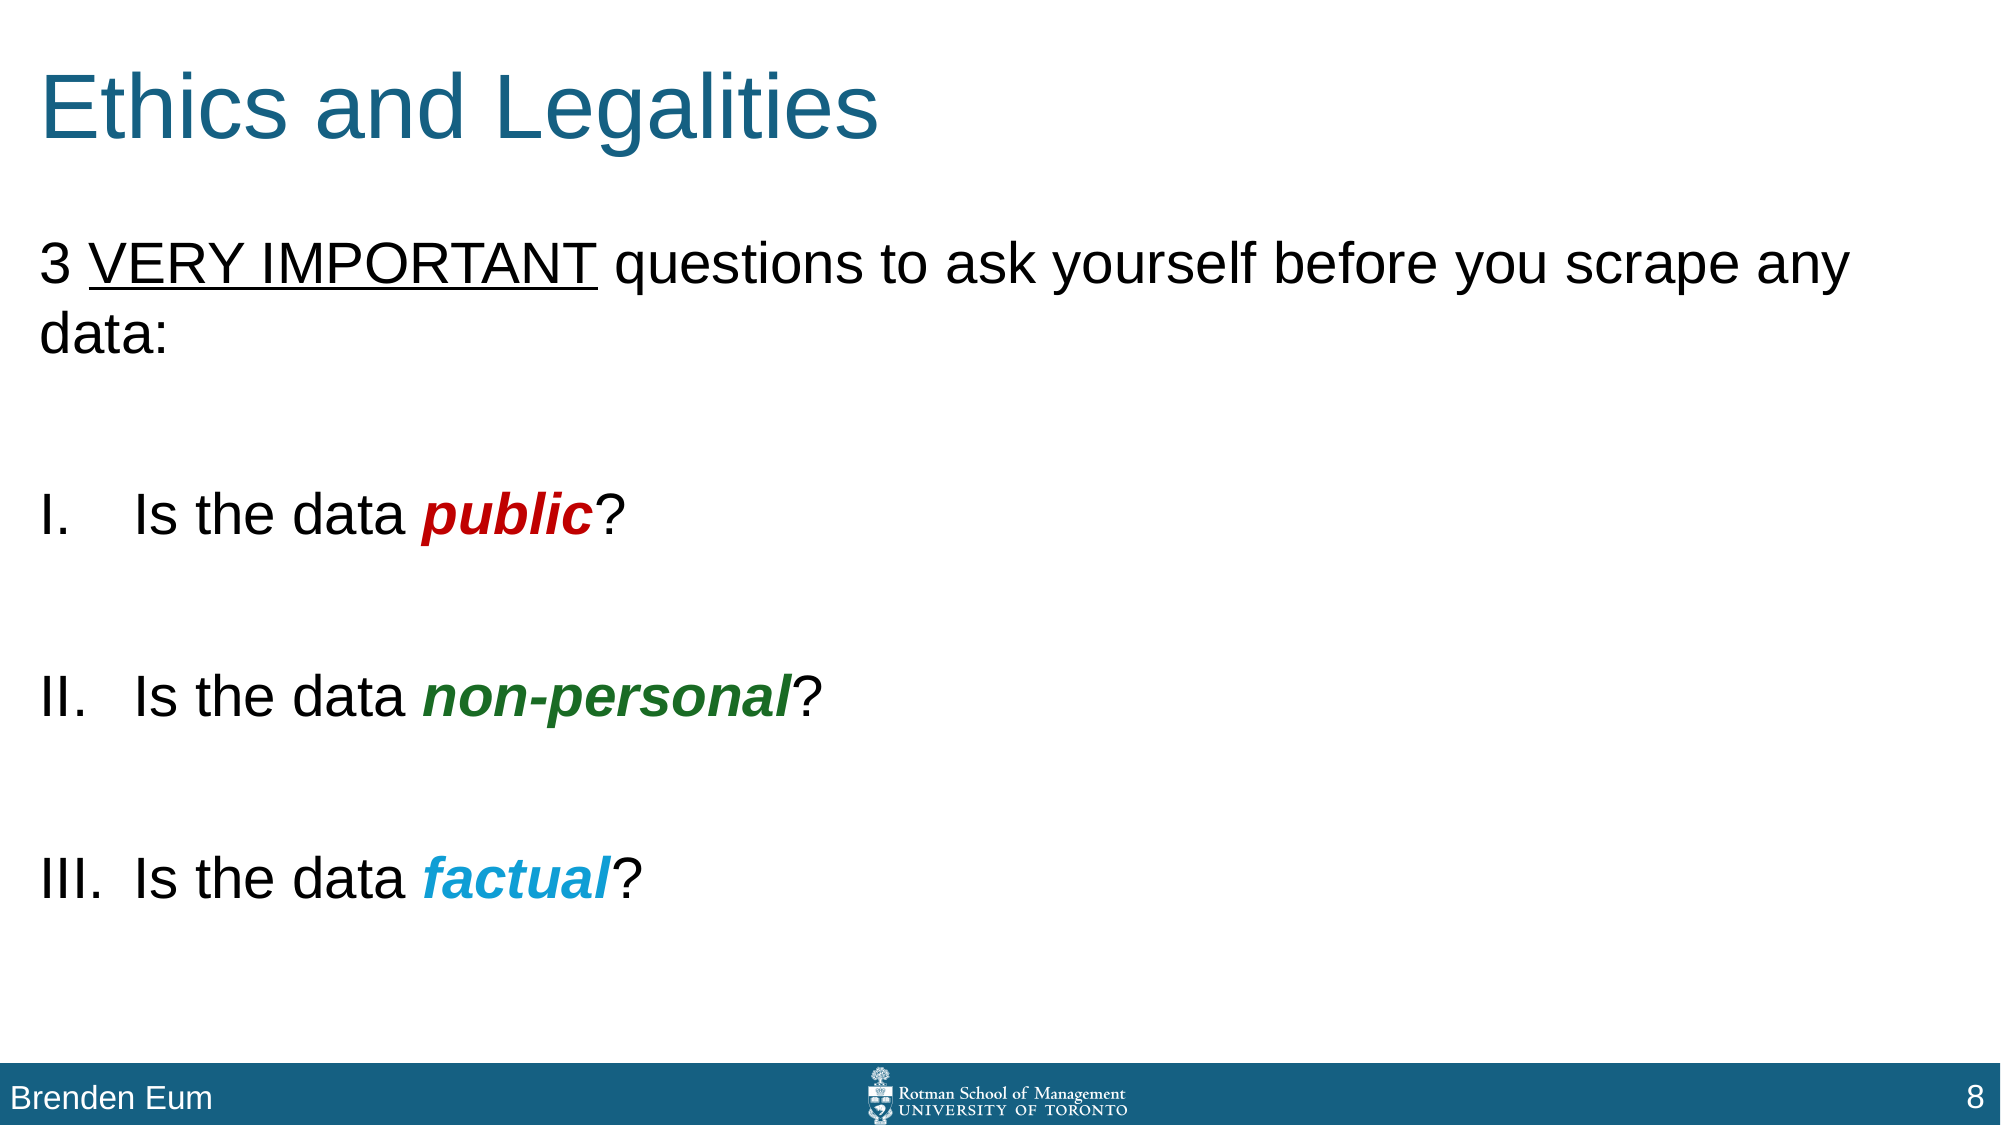

# Ethics and Legalities
3 VERY IMPORTANT questions to ask yourself before you scrape any data:

Is the data public?

Is the data non-personal?

Is the data factual?
8